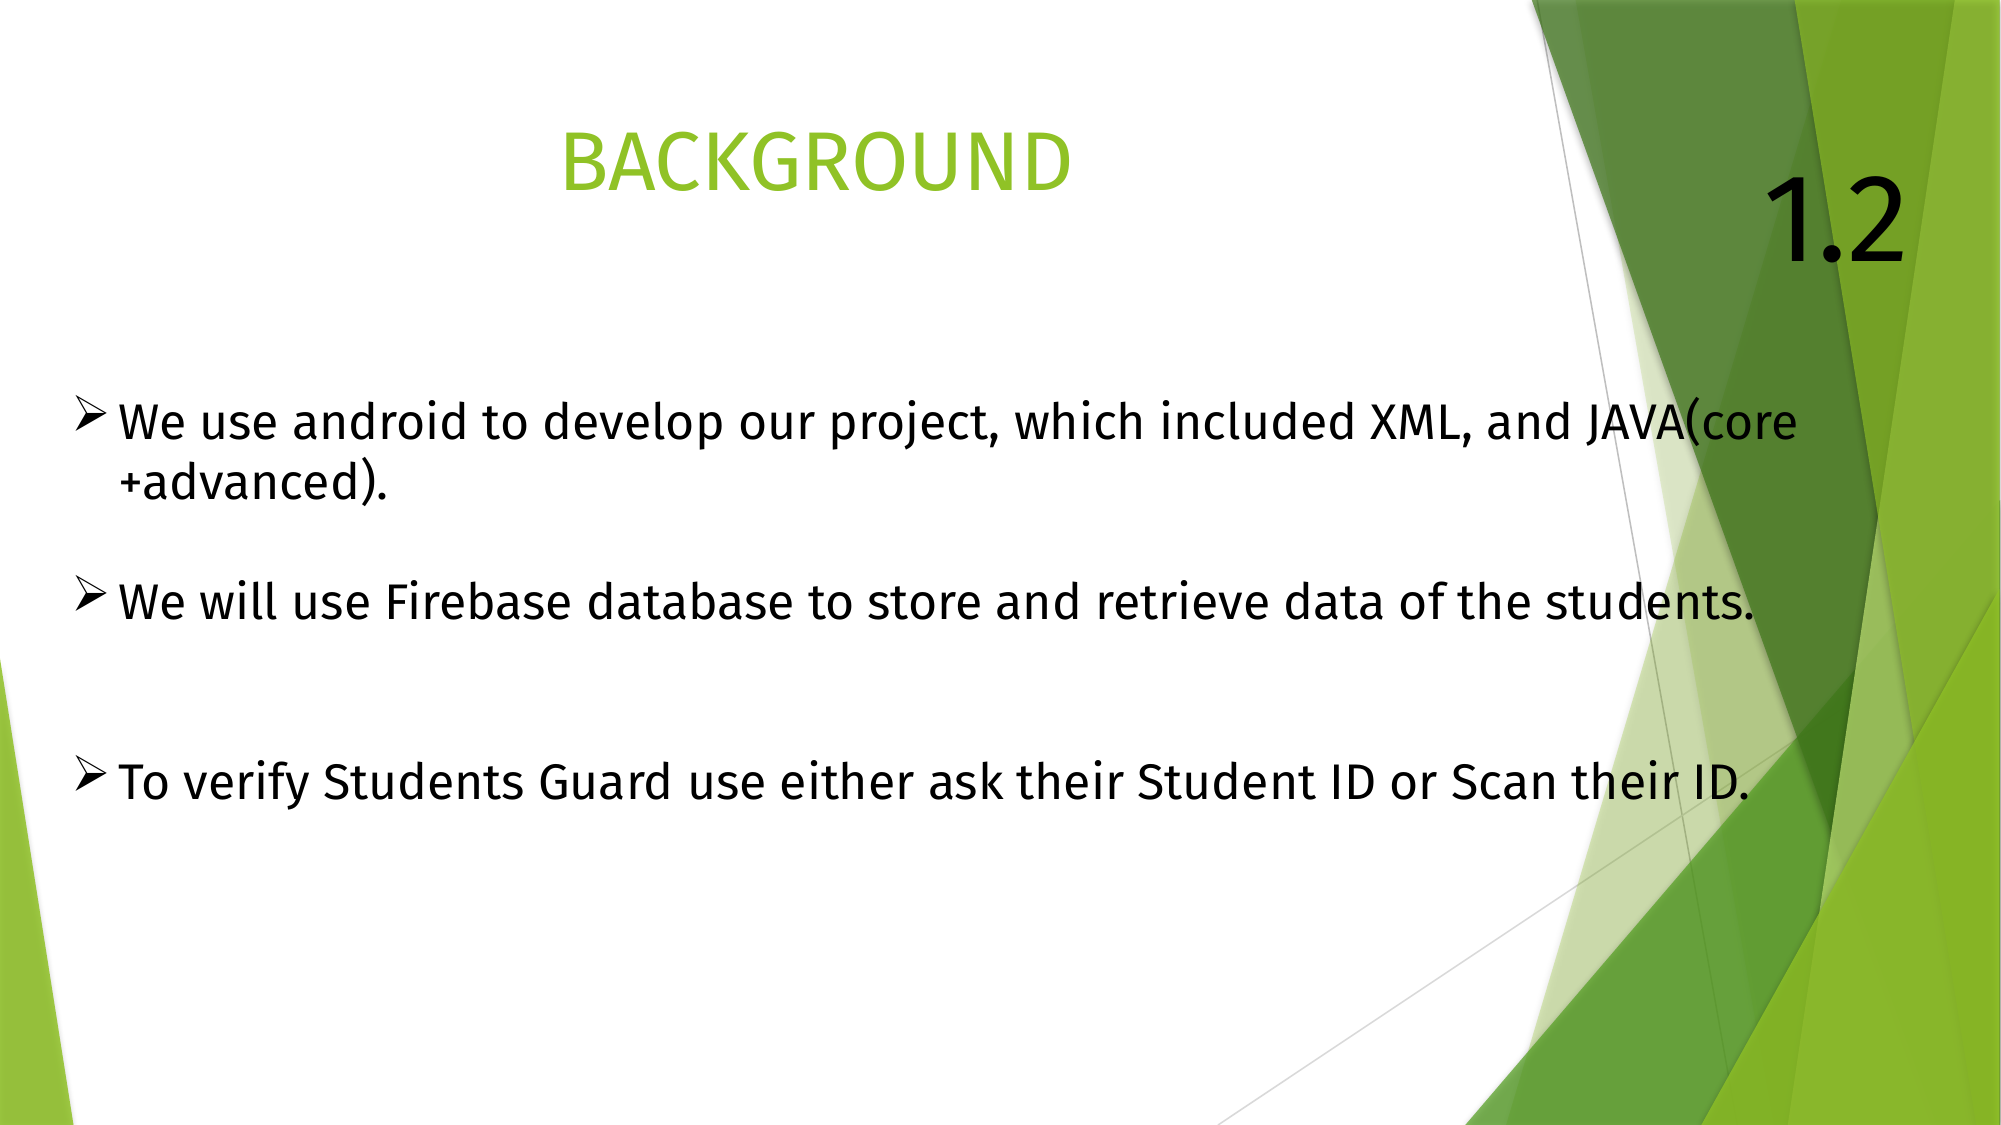

# BACKGROUND
1.2
We use android to develop our project, which included XML, and JAVA(core +advanced).

We will use Firebase database to store and retrieve data of the students.

To verify Students Guard use either ask their Student ID or Scan their ID.